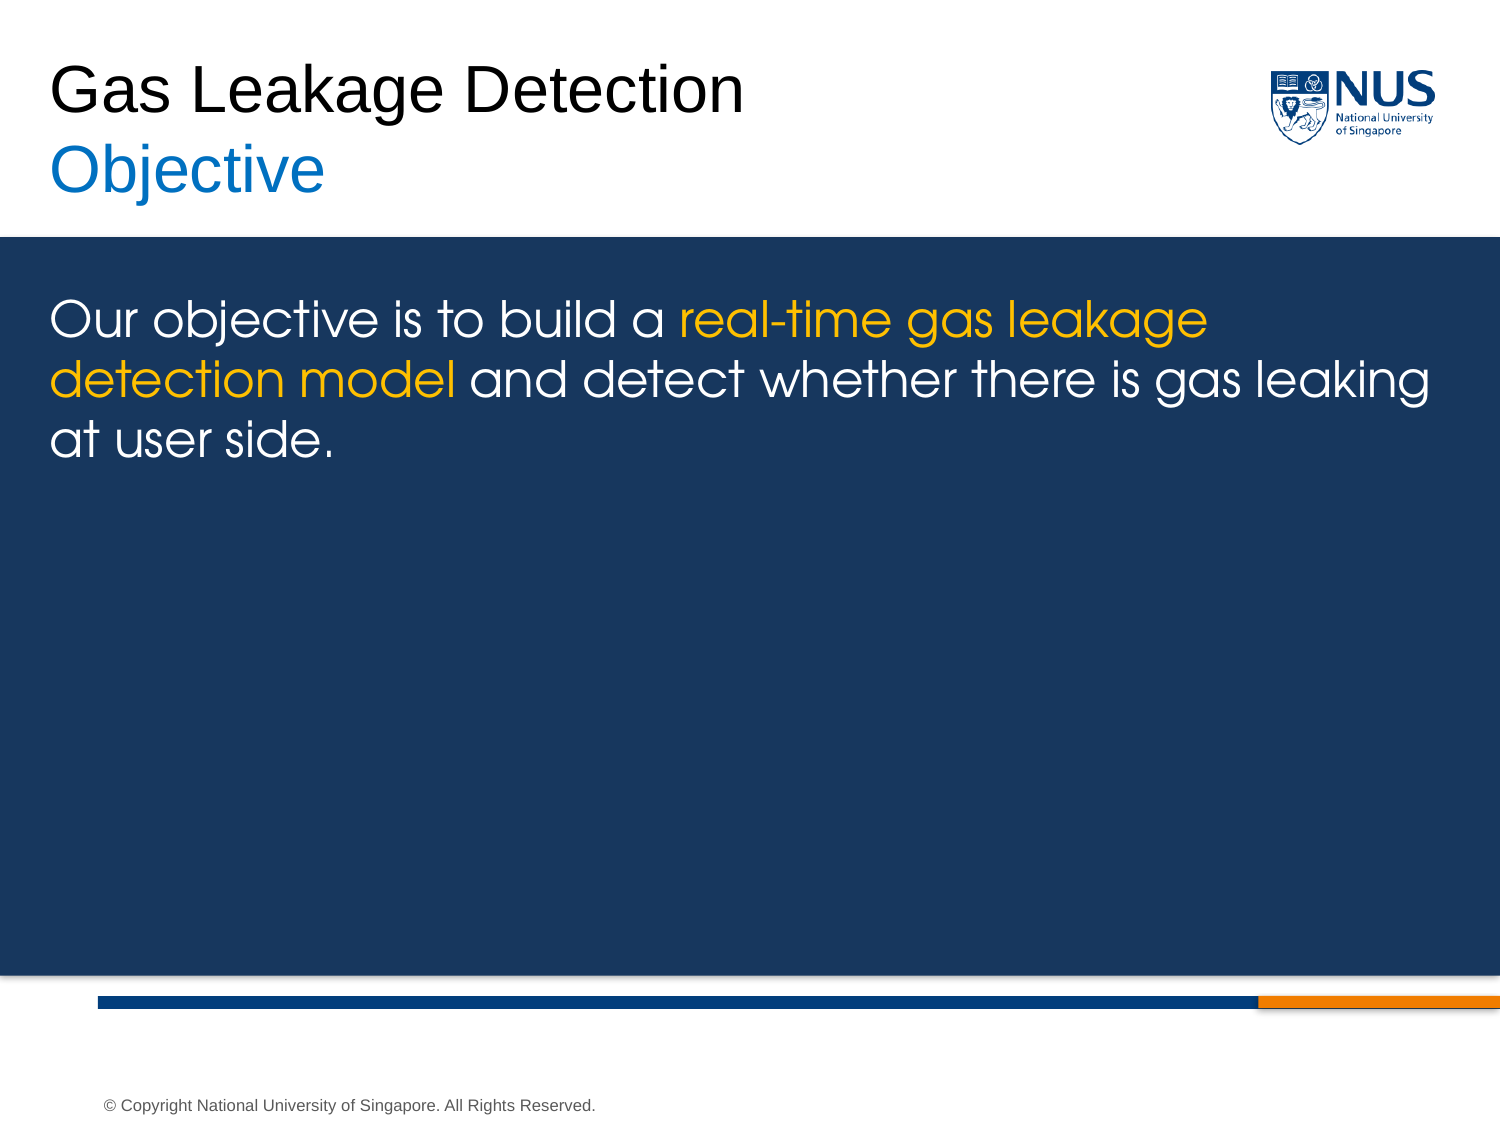

Gas Leakage Detection
Objective

Our objective is to build a real-time gas leakage detection model and detect whether there is gas leaking at user side.